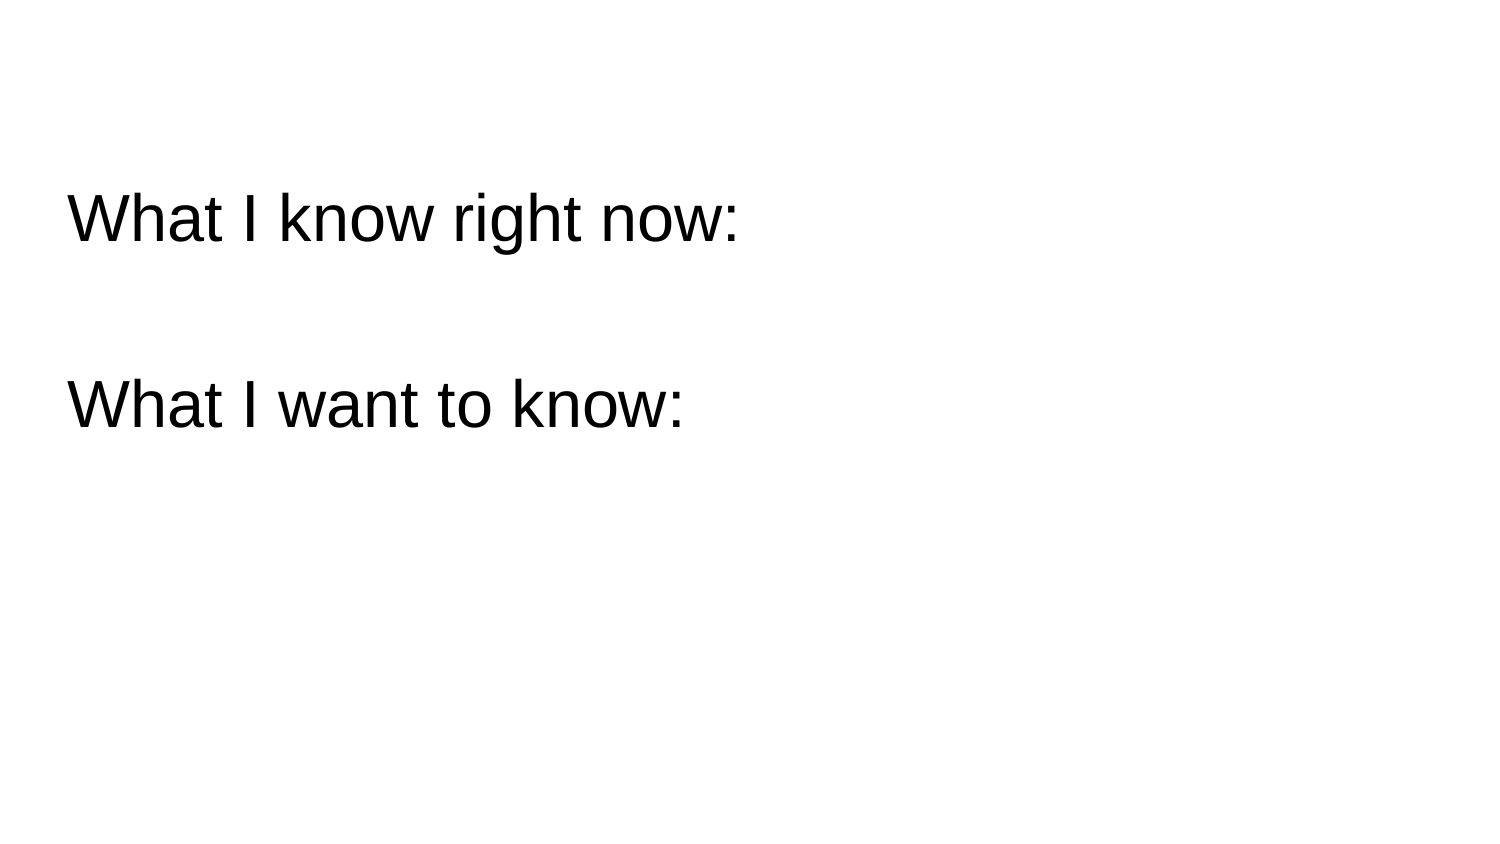

#
What I know right now:

What I want to know: